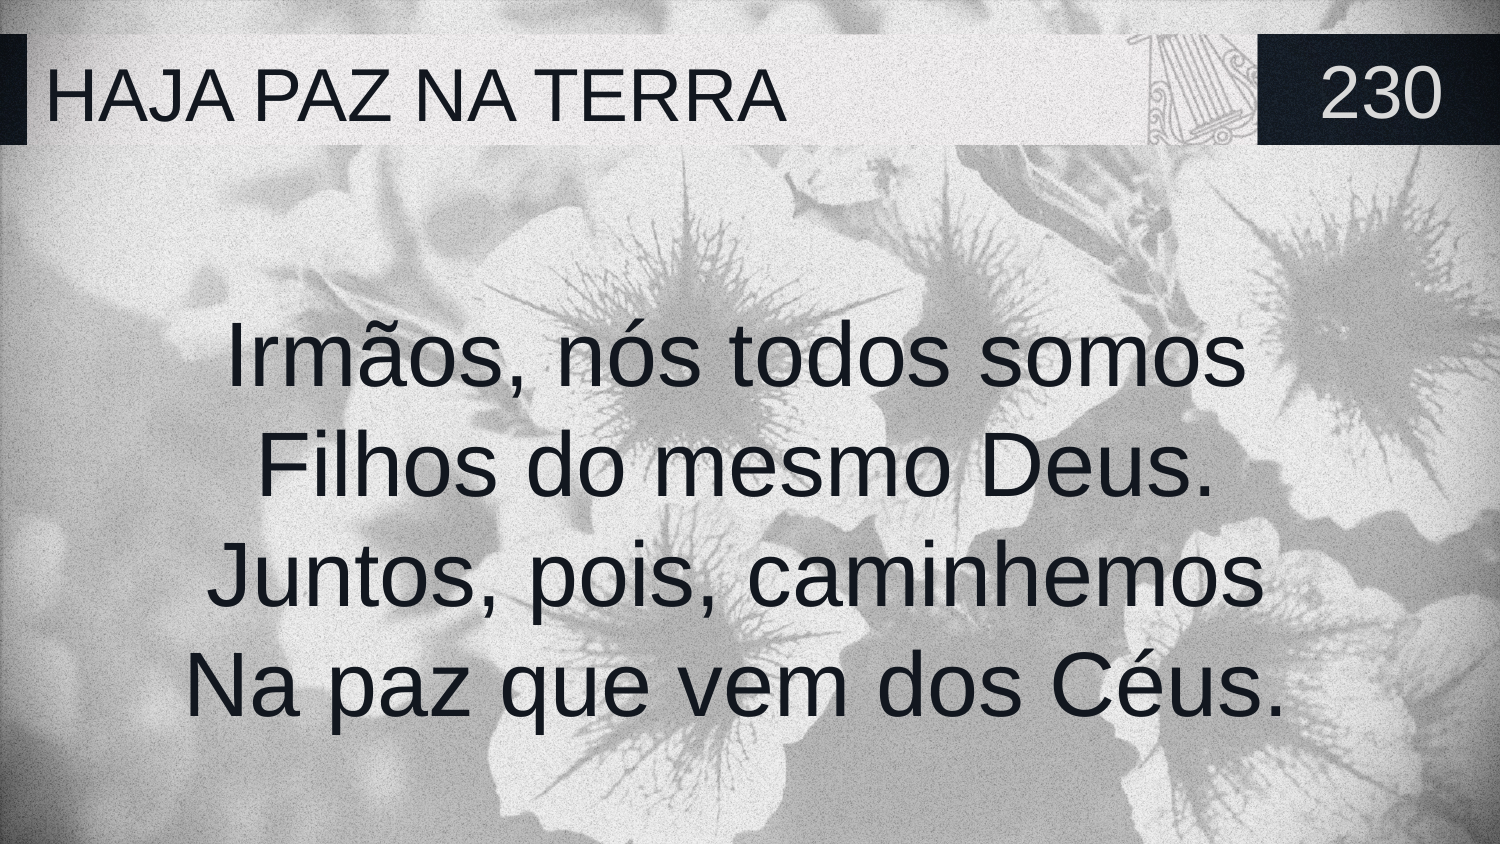

# HAJA PAZ NA TERRA
230
Irmãos, nós todos somos
Filhos do mesmo Deus.
Juntos, pois, caminhemos
Na paz que vem dos Céus.